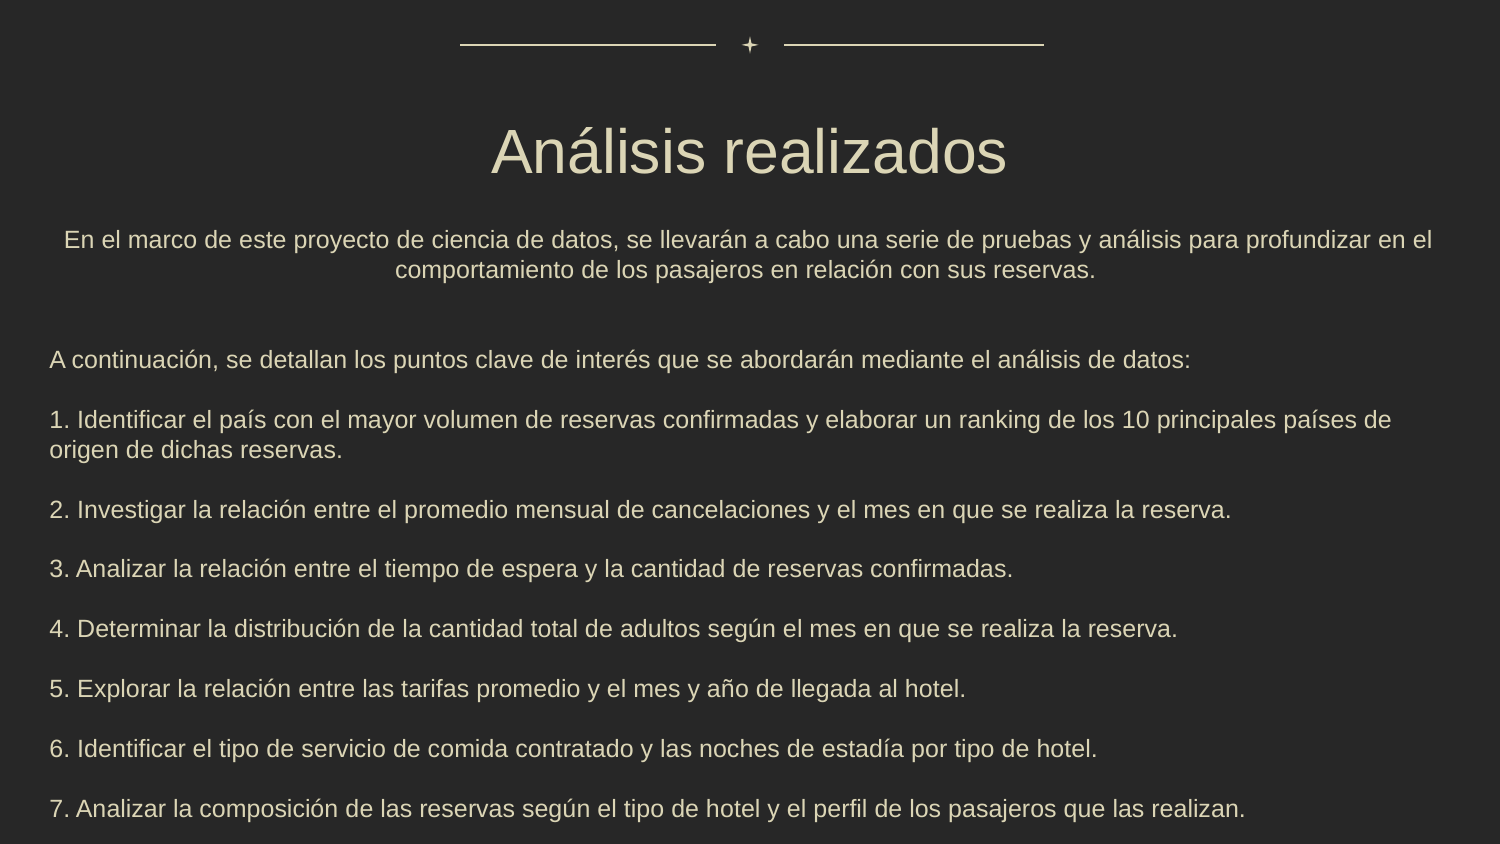

Análisis realizados

En el marco de este proyecto de ciencia de datos, se llevarán a cabo una serie de pruebas y análisis para profundizar en el comportamiento de los pasajeros en relación con sus reservas.

A continuación, se detallan los puntos clave de interés que se abordarán mediante el análisis de datos:

1. Identificar el país con el mayor volumen de reservas confirmadas y elaborar un ranking de los 10 principales países de origen de dichas reservas.

2. Investigar la relación entre el promedio mensual de cancelaciones y el mes en que se realiza la reserva.

3. Analizar la relación entre el tiempo de espera y la cantidad de reservas confirmadas.

4. Determinar la distribución de la cantidad total de adultos según el mes en que se realiza la reserva.

5. Explorar la relación entre las tarifas promedio y el mes y año de llegada al hotel.

6. Identificar el tipo de servicio de comida contratado y las noches de estadía por tipo de hotel.

7. Analizar la composición de las reservas según el tipo de hotel y el perfil de los pasajeros que las realizan.